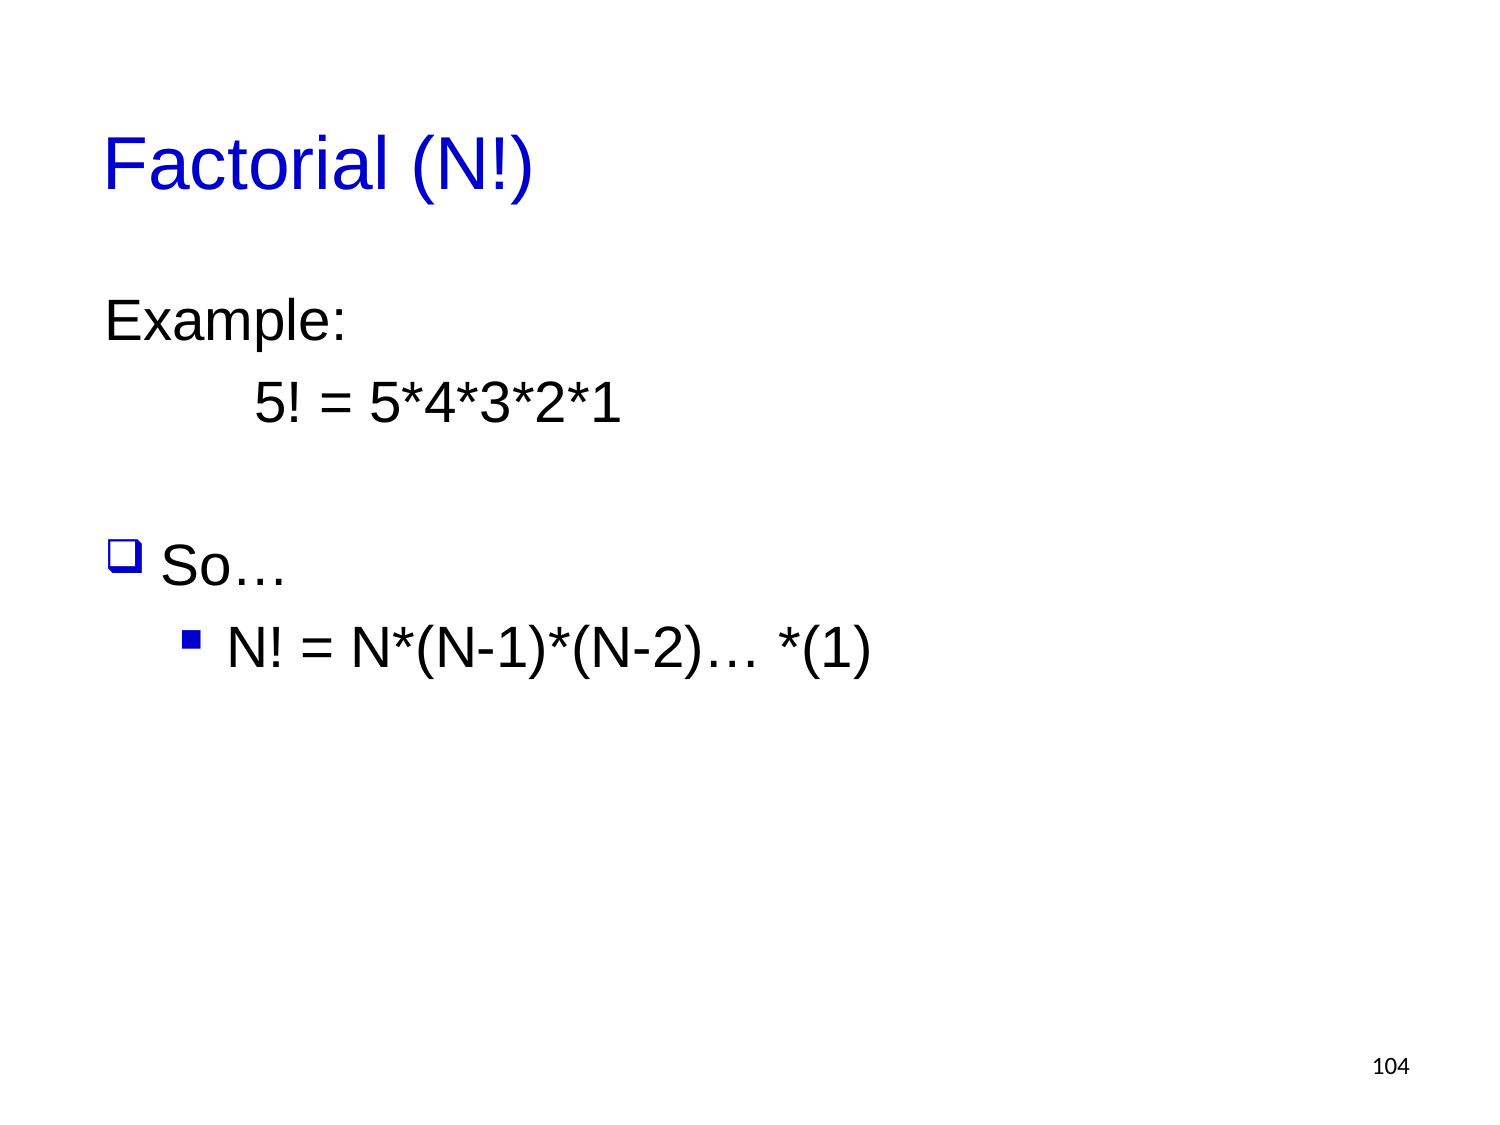

# Factorial (N!)
Example:
	5! = 5*4*3*2*1

So…
N! = N*(N-1)*(N-2)… *(1)

104